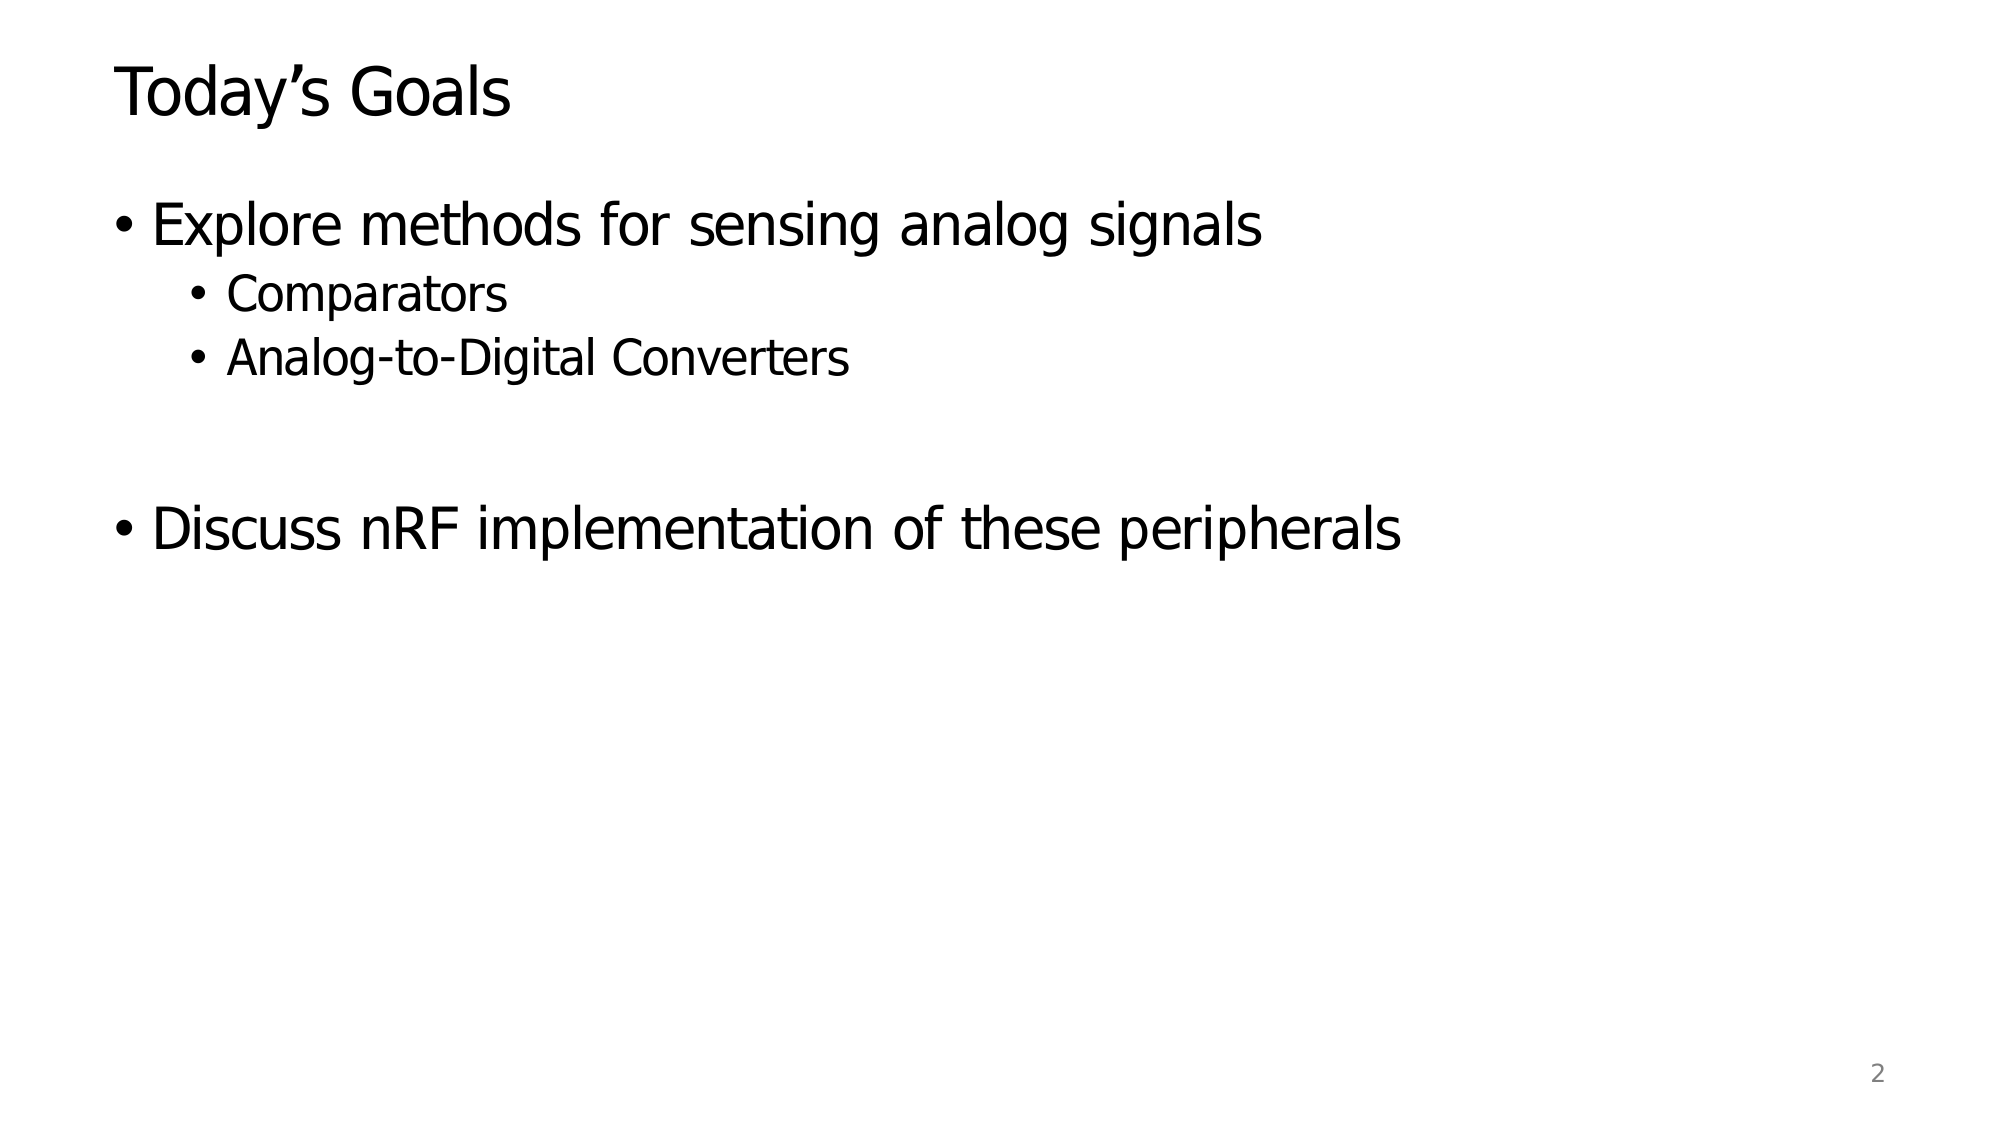

# Today’s Goals
Explore methods for sensing analog signals
Comparators
Analog-to-Digital Converters

Discuss nRF implementation of these peripherals
2